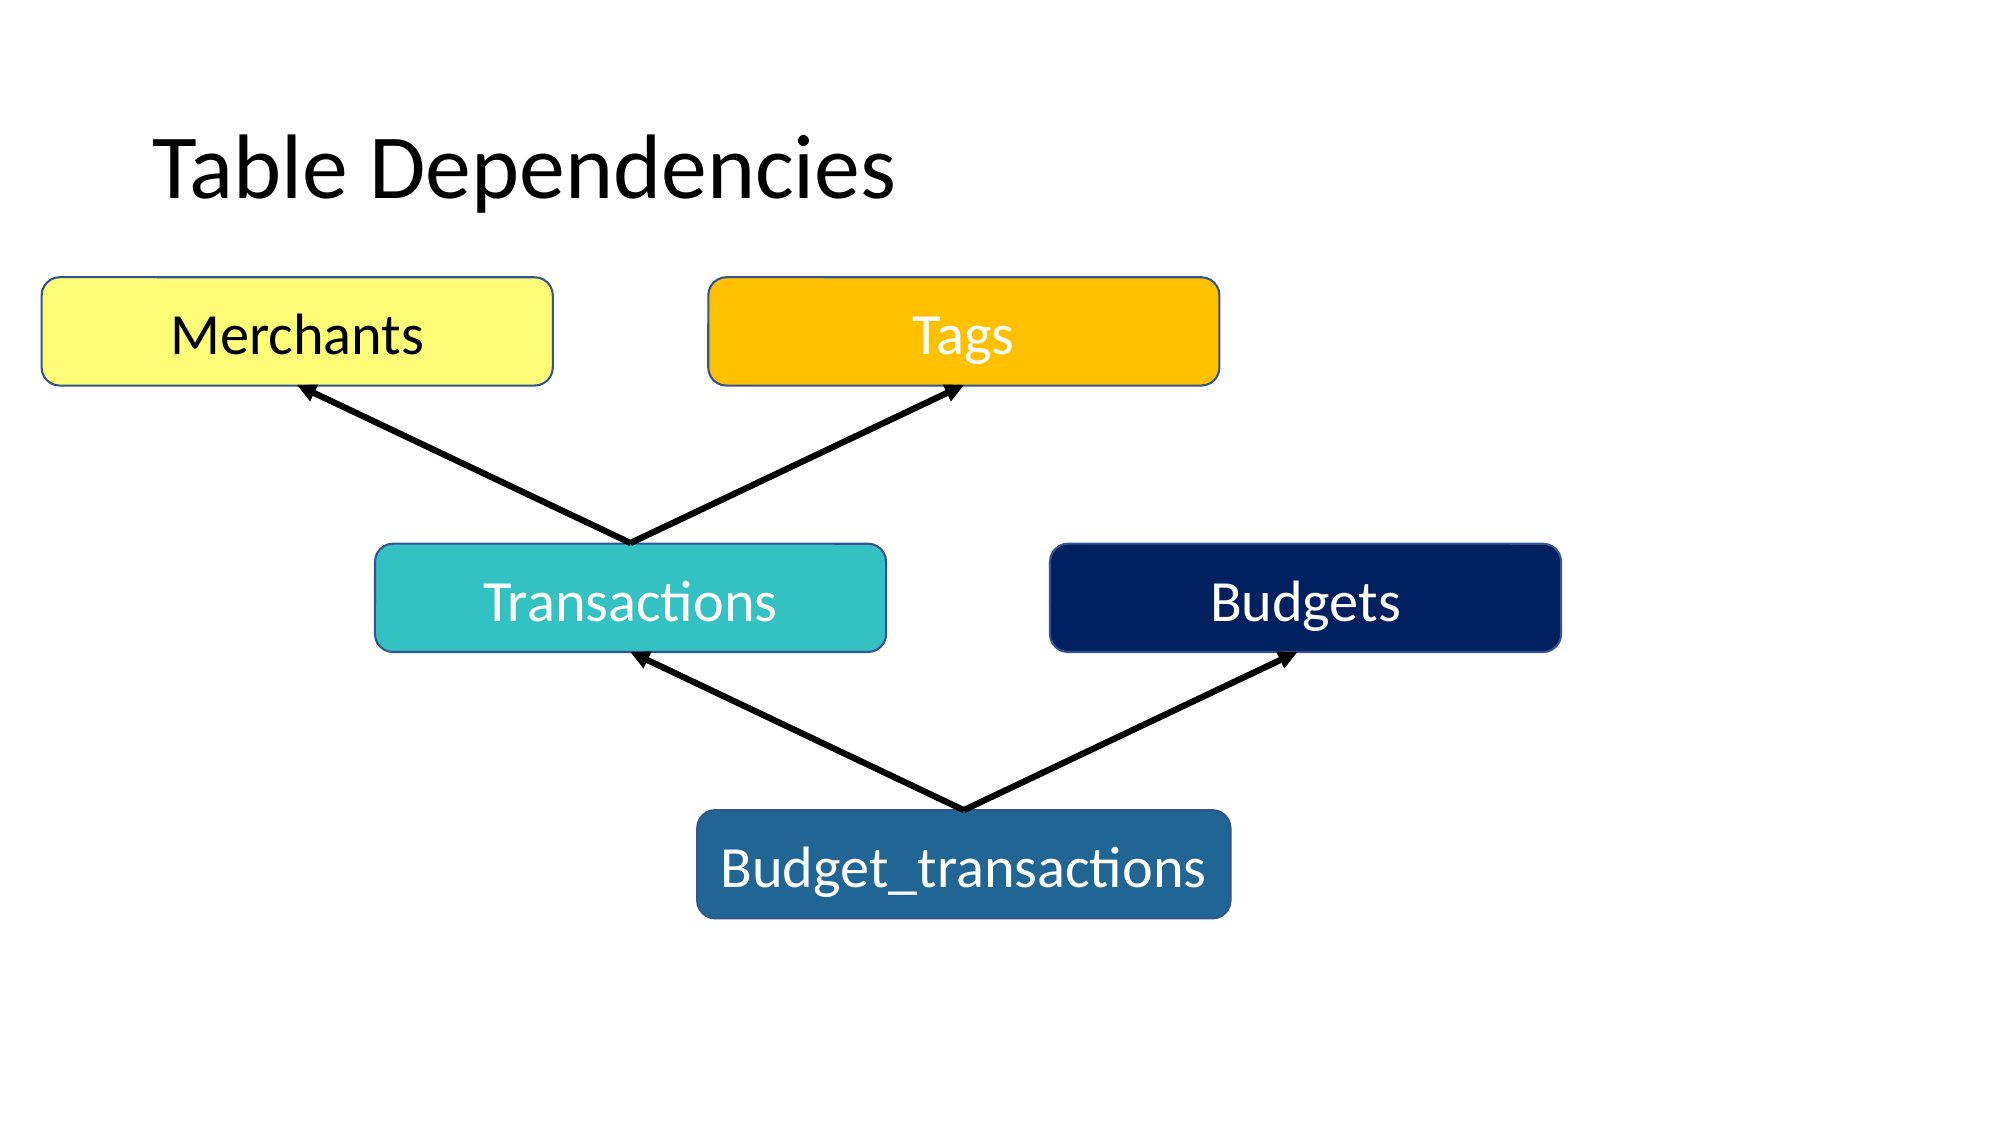

# Table Dependencies
Merchants
Tags
Transactions
Budgets
Budget_transactions